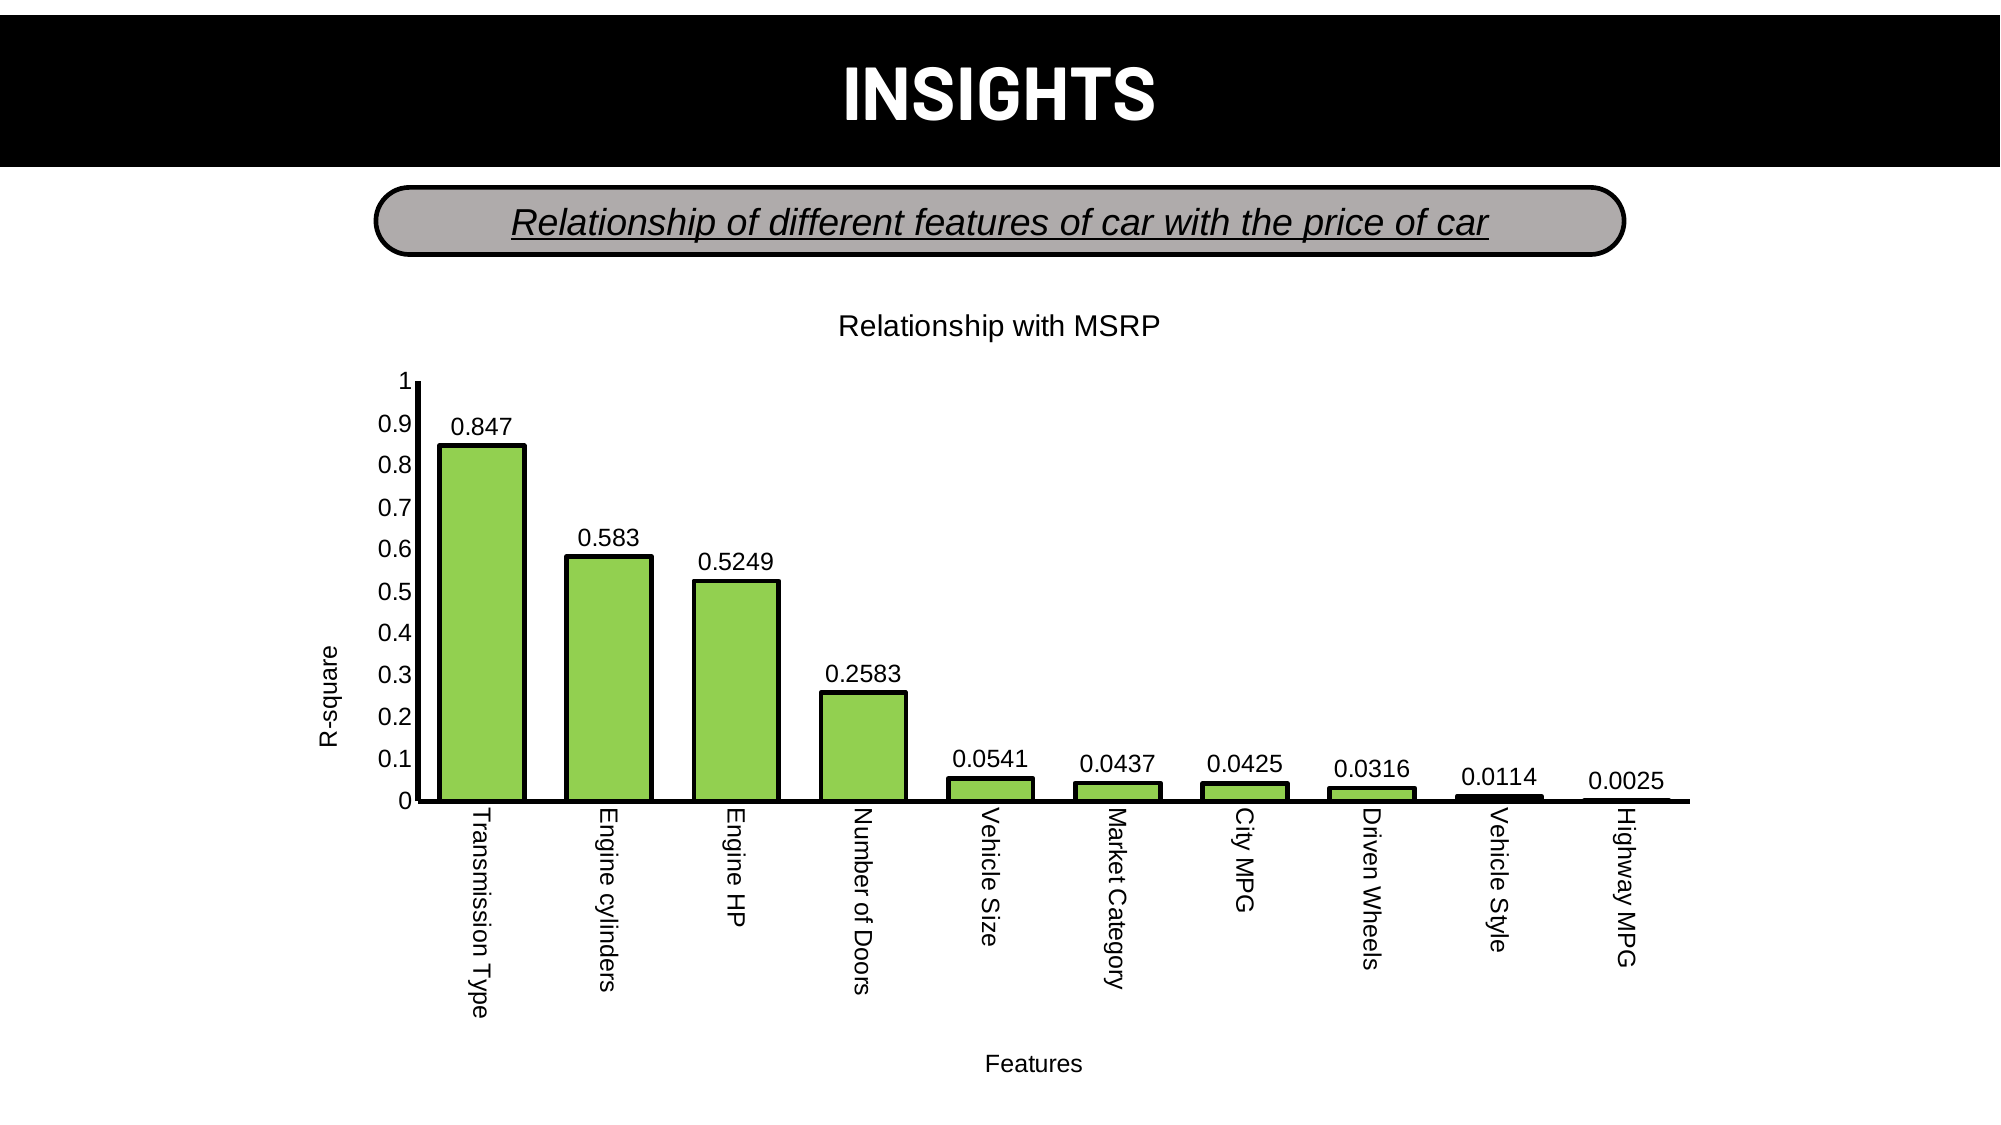

INSIGHTS
Relationship of different features of car with the price of car

### Chart: Relationship with MSRP

| Category | R2 |
|---|---|
| Transmission Type  | 0.847 |
| Engine cylinders | 0.583 |
| Engine HP | 0.5249 |
| Number of Doors | 0.2583 |
| Vehicle Size | 0.0541 |
| Market Category | 0.0437 |
| City MPG | 0.0425 |
| Driven Wheels | 0.0316 |
| Vehicle Style | 0.0114 |
| Highway MPG | 0.0025 |